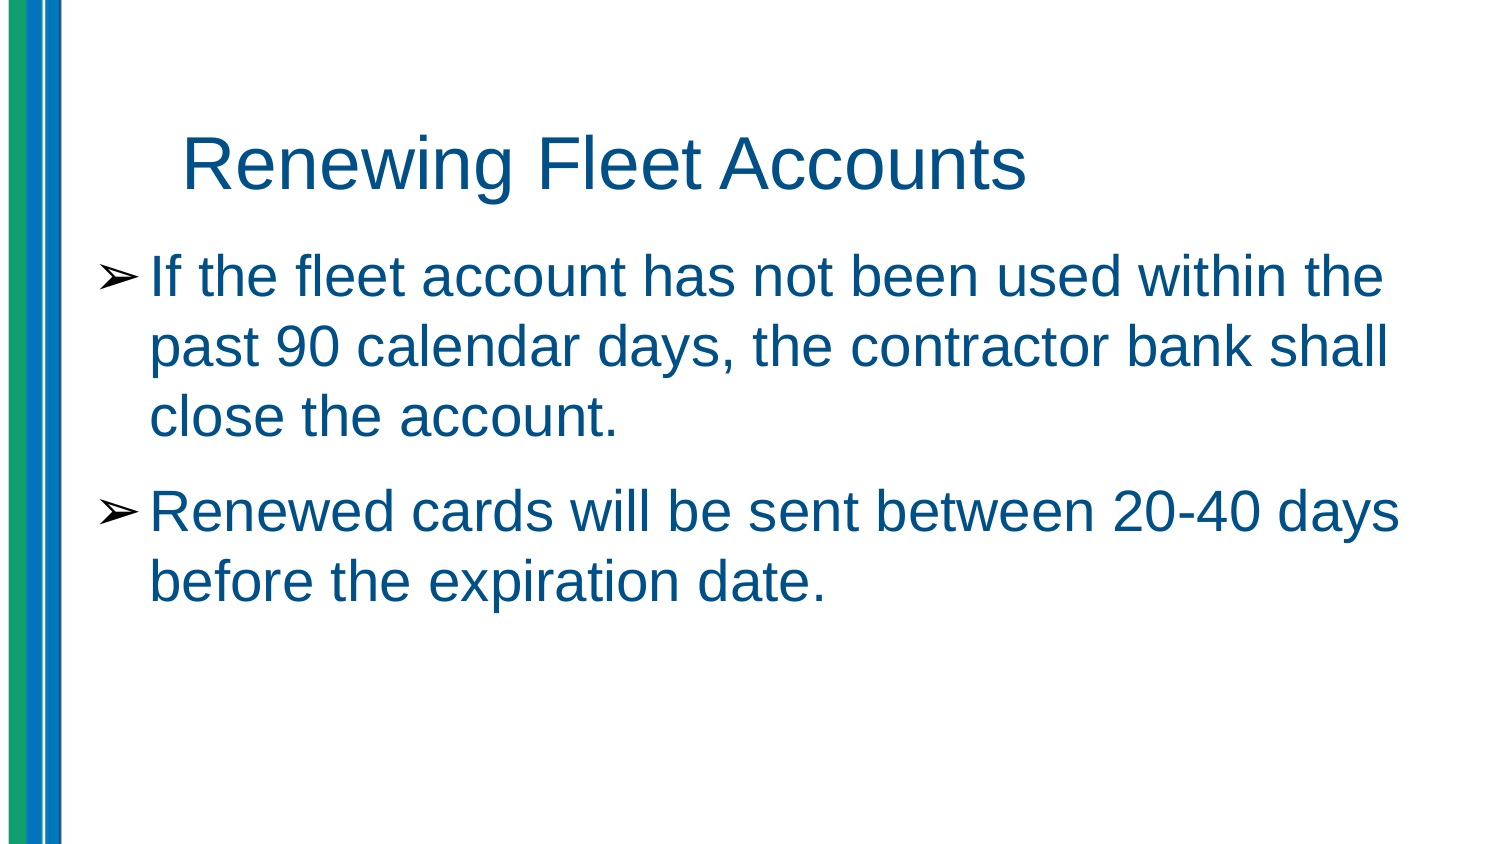

# Renewing Fleet Accounts

If the fleet account has not been used within the past 90 calendar days, the contractor bank shall close the account.
Renewed cards will be sent between 20-40 days before the expiration date.